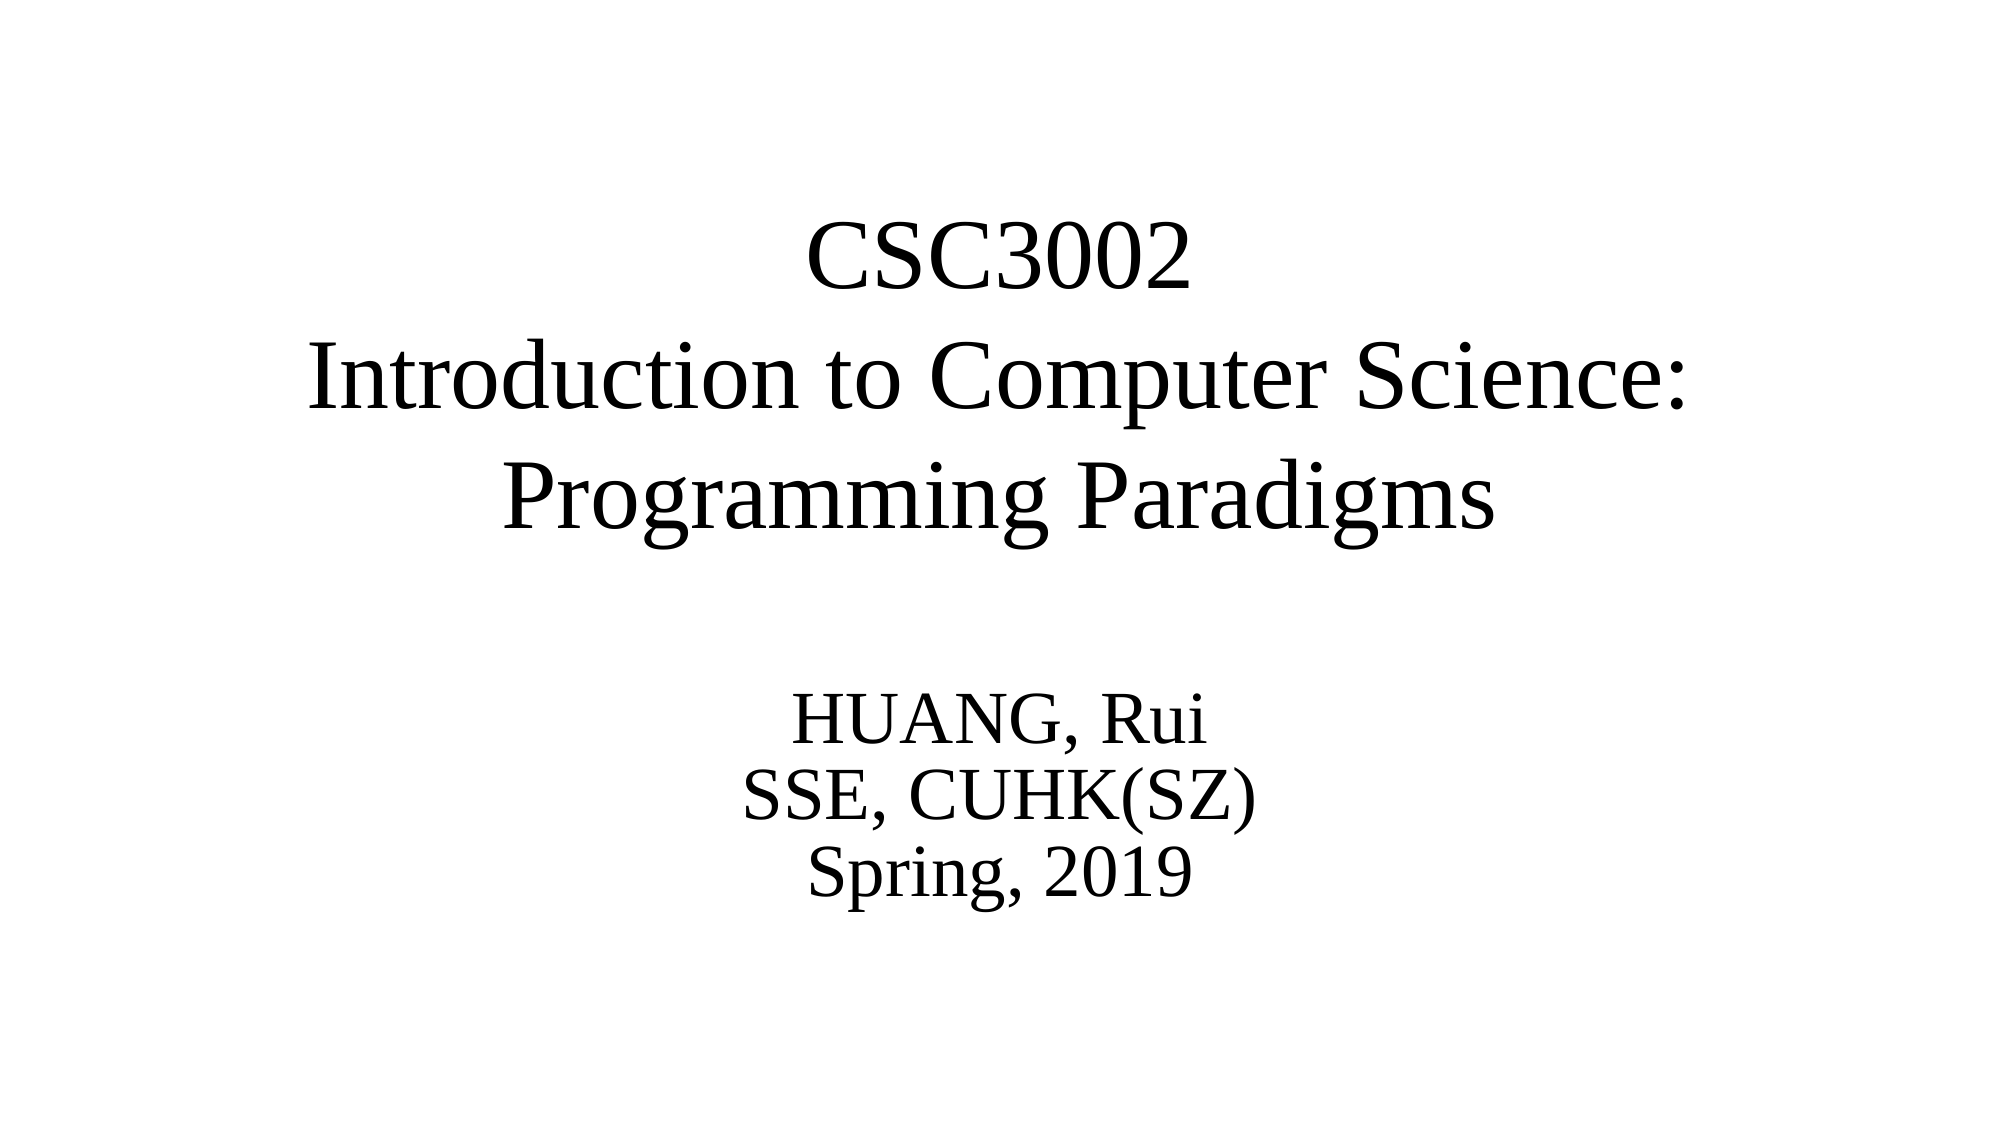

# CSC3002 Introduction to Computer Science: Programming Paradigms
HUANG, Rui
SSE, CUHK(SZ)
Spring, 2019